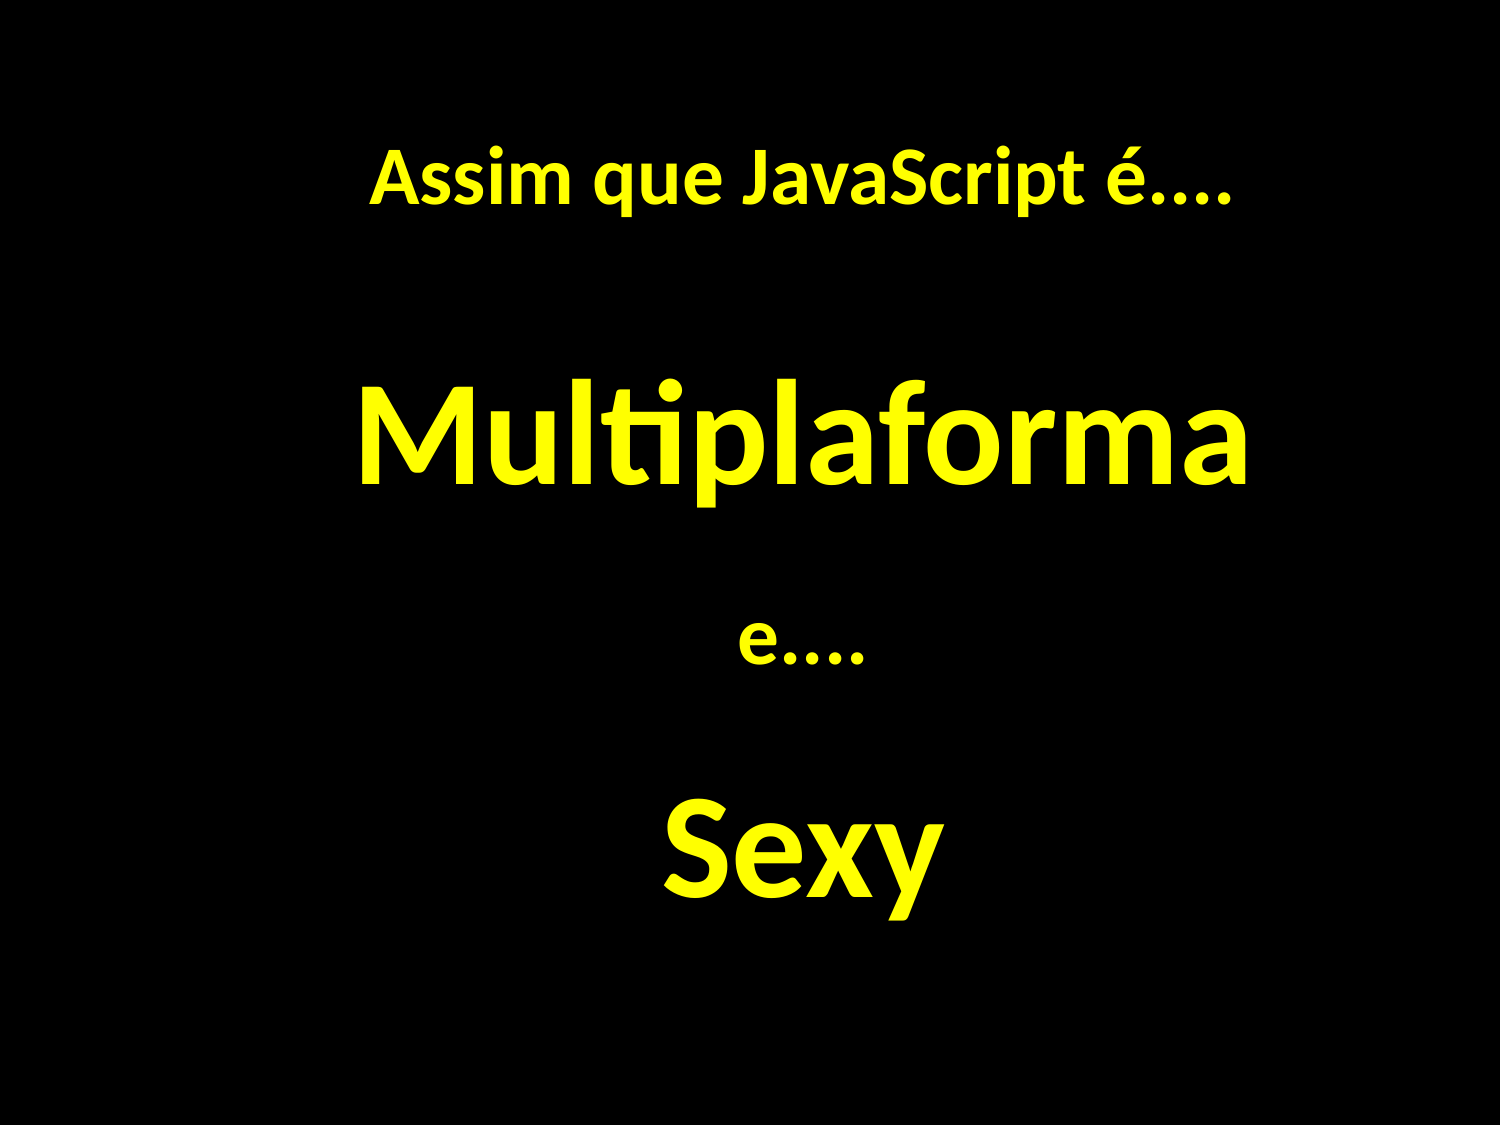

Assim que JavaScript é....
Multiplaforma
e....
Sexy